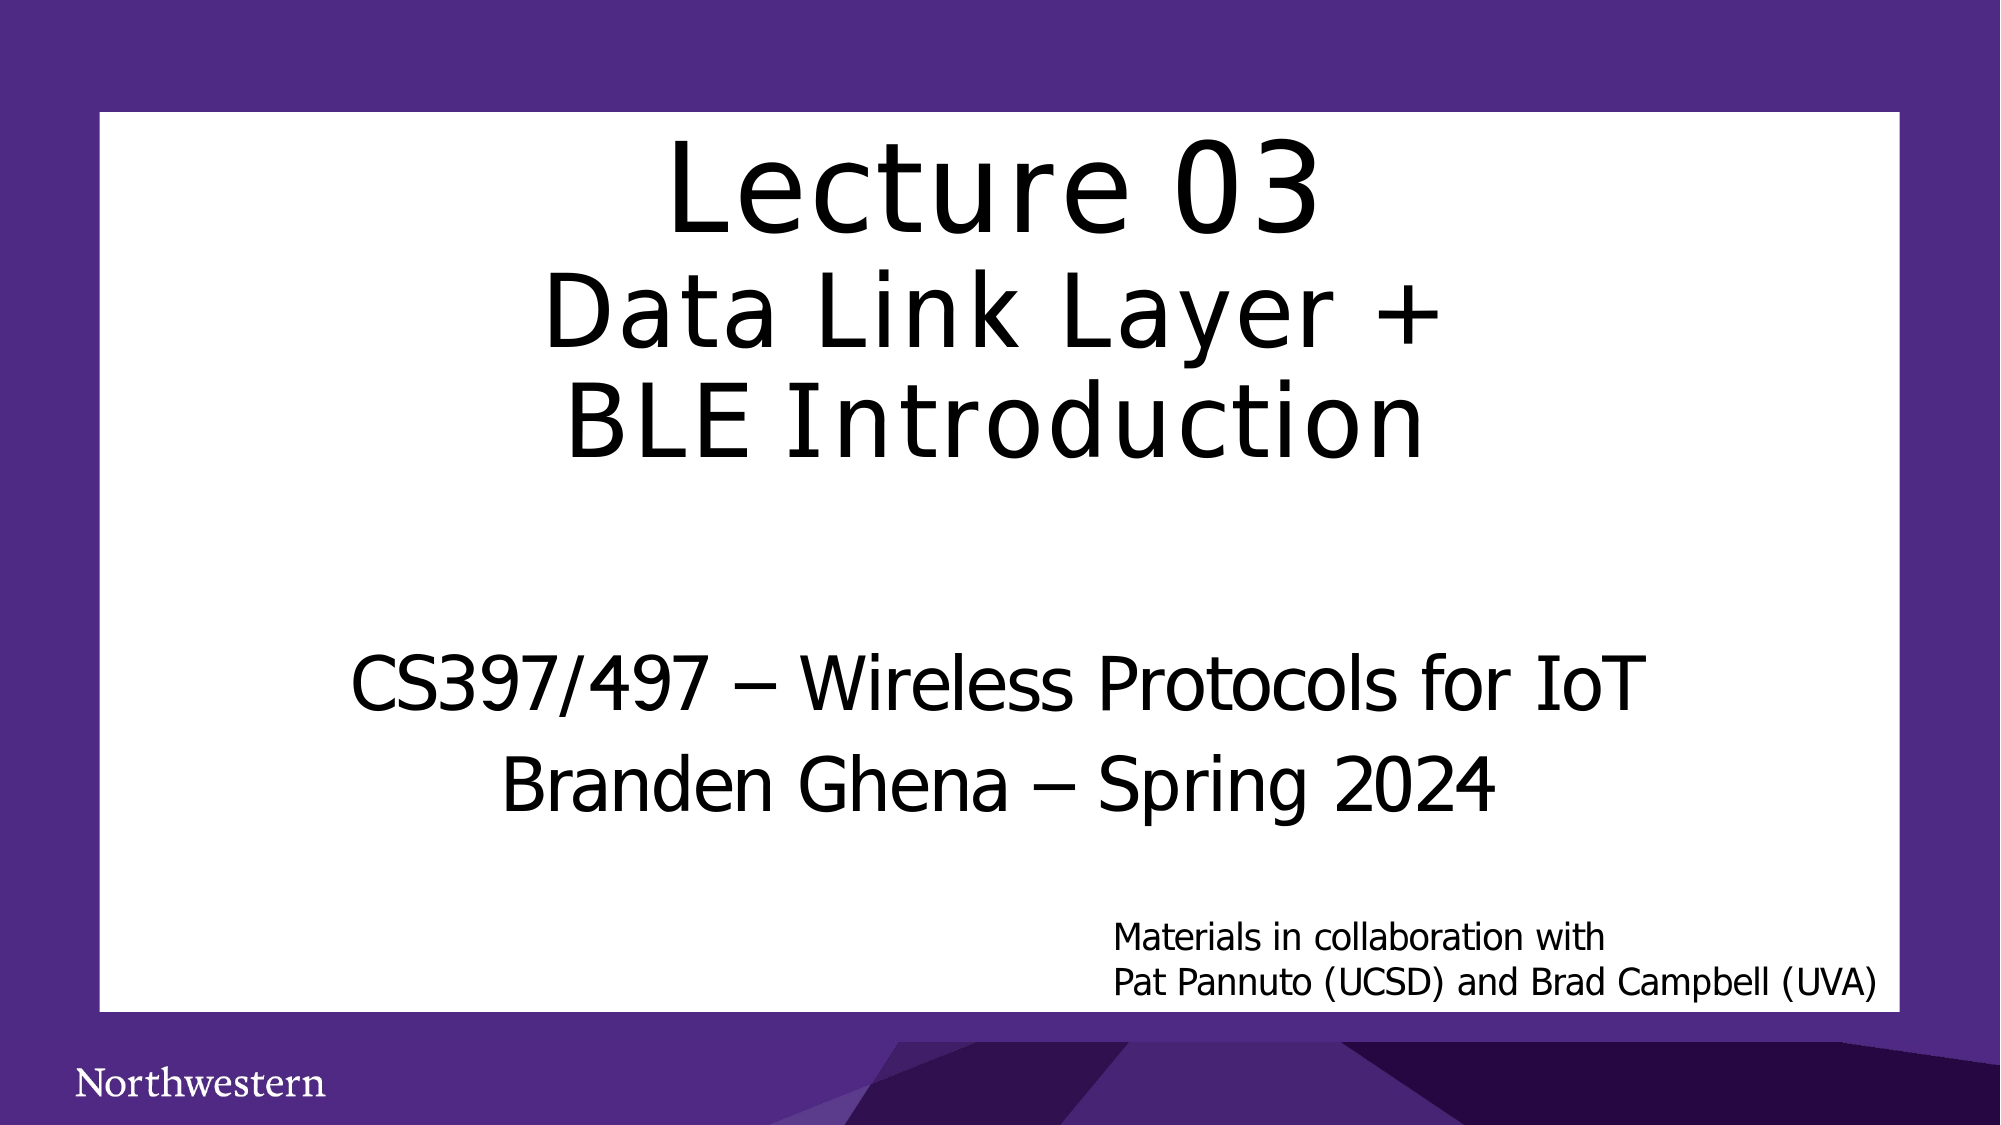

# Lecture 03 Data Link Layer + BLE Introduction
CS397/497 – Wireless Protocols for IoT
Branden Ghena – Spring 2024
Materials in collaboration with
Pat Pannuto (UCSD) and Brad Campbell (UVA)